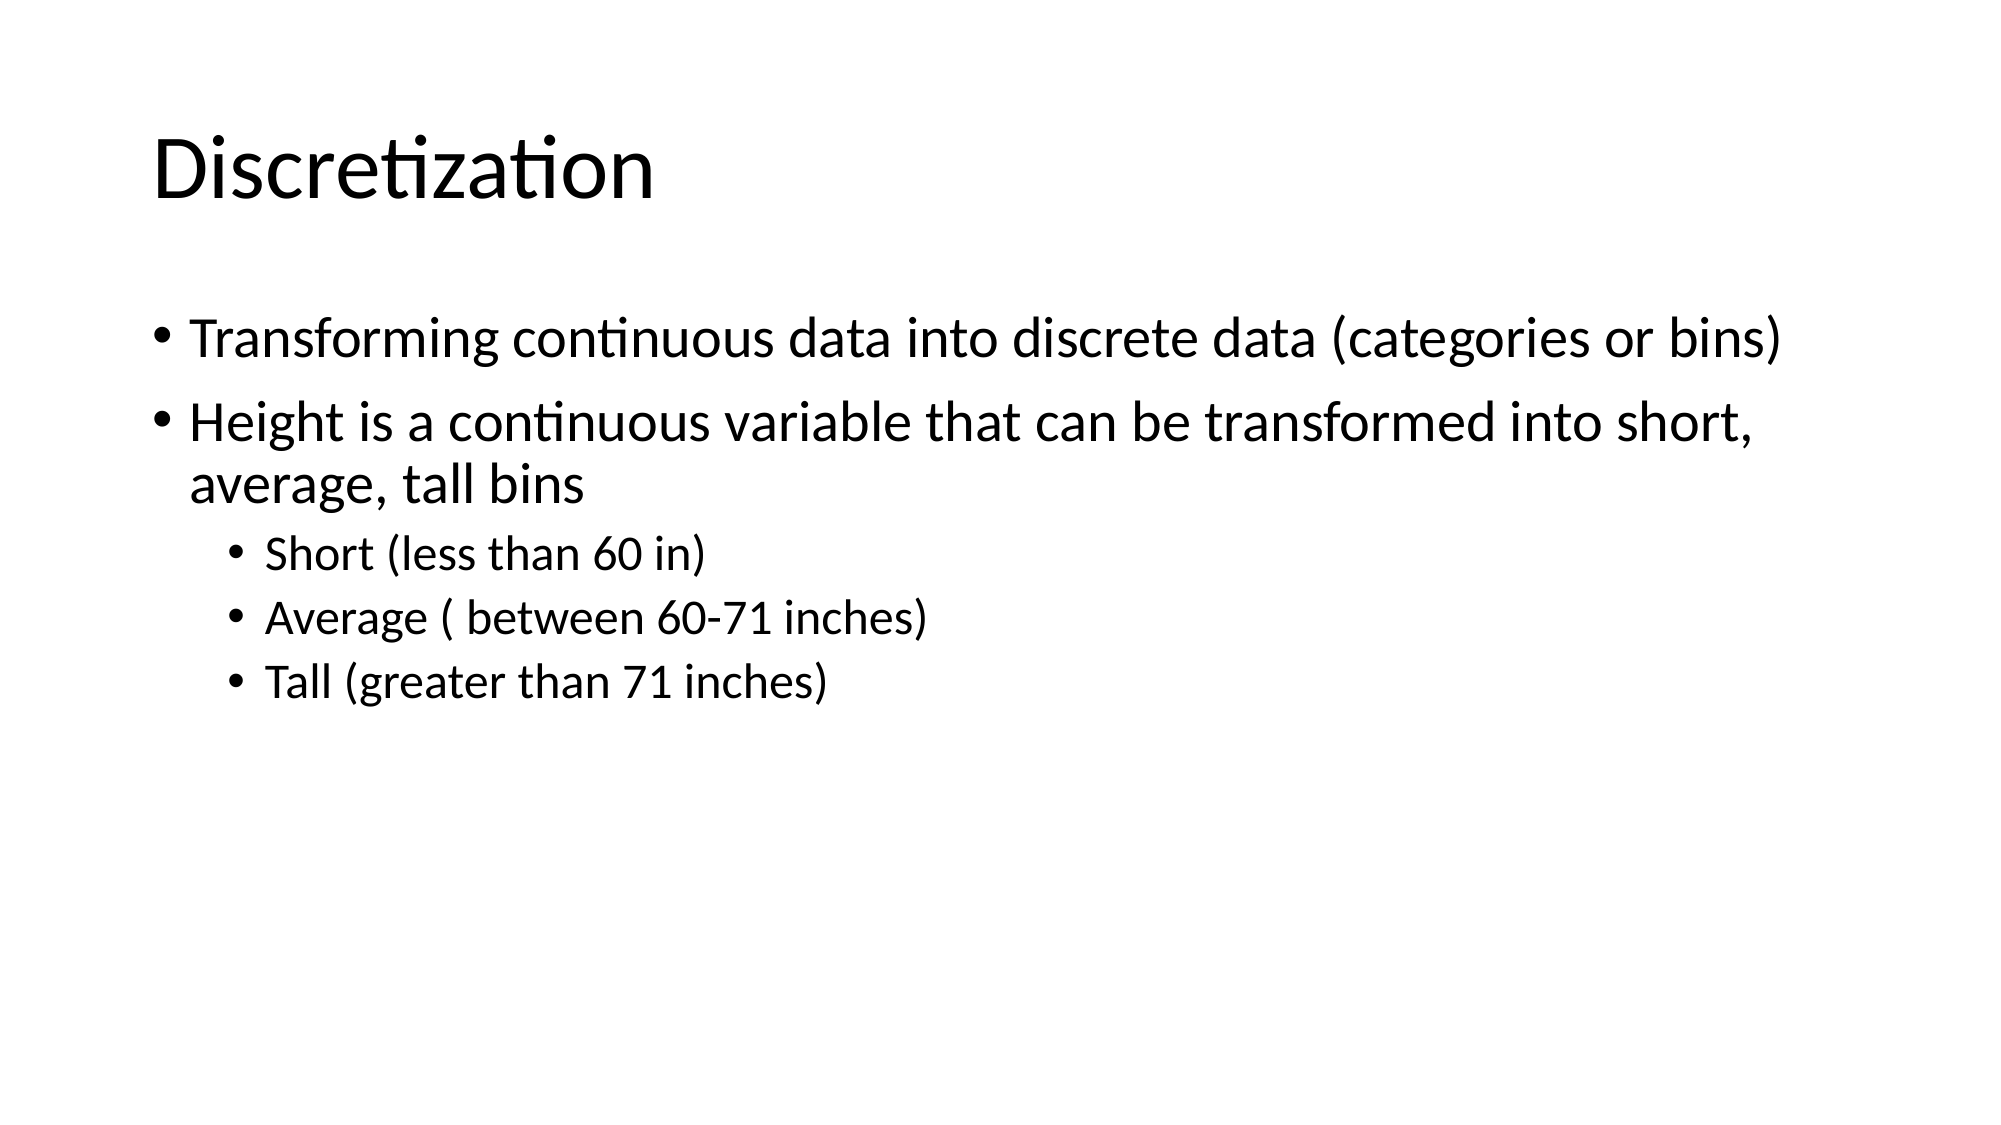

# Discretization
Transforming continuous data into discrete data (categories or bins)
Height is a continuous variable that can be transformed into short, average, tall bins
Short (less than 60 in)
Average ( between 60-71 inches)
Tall (greater than 71 inches)